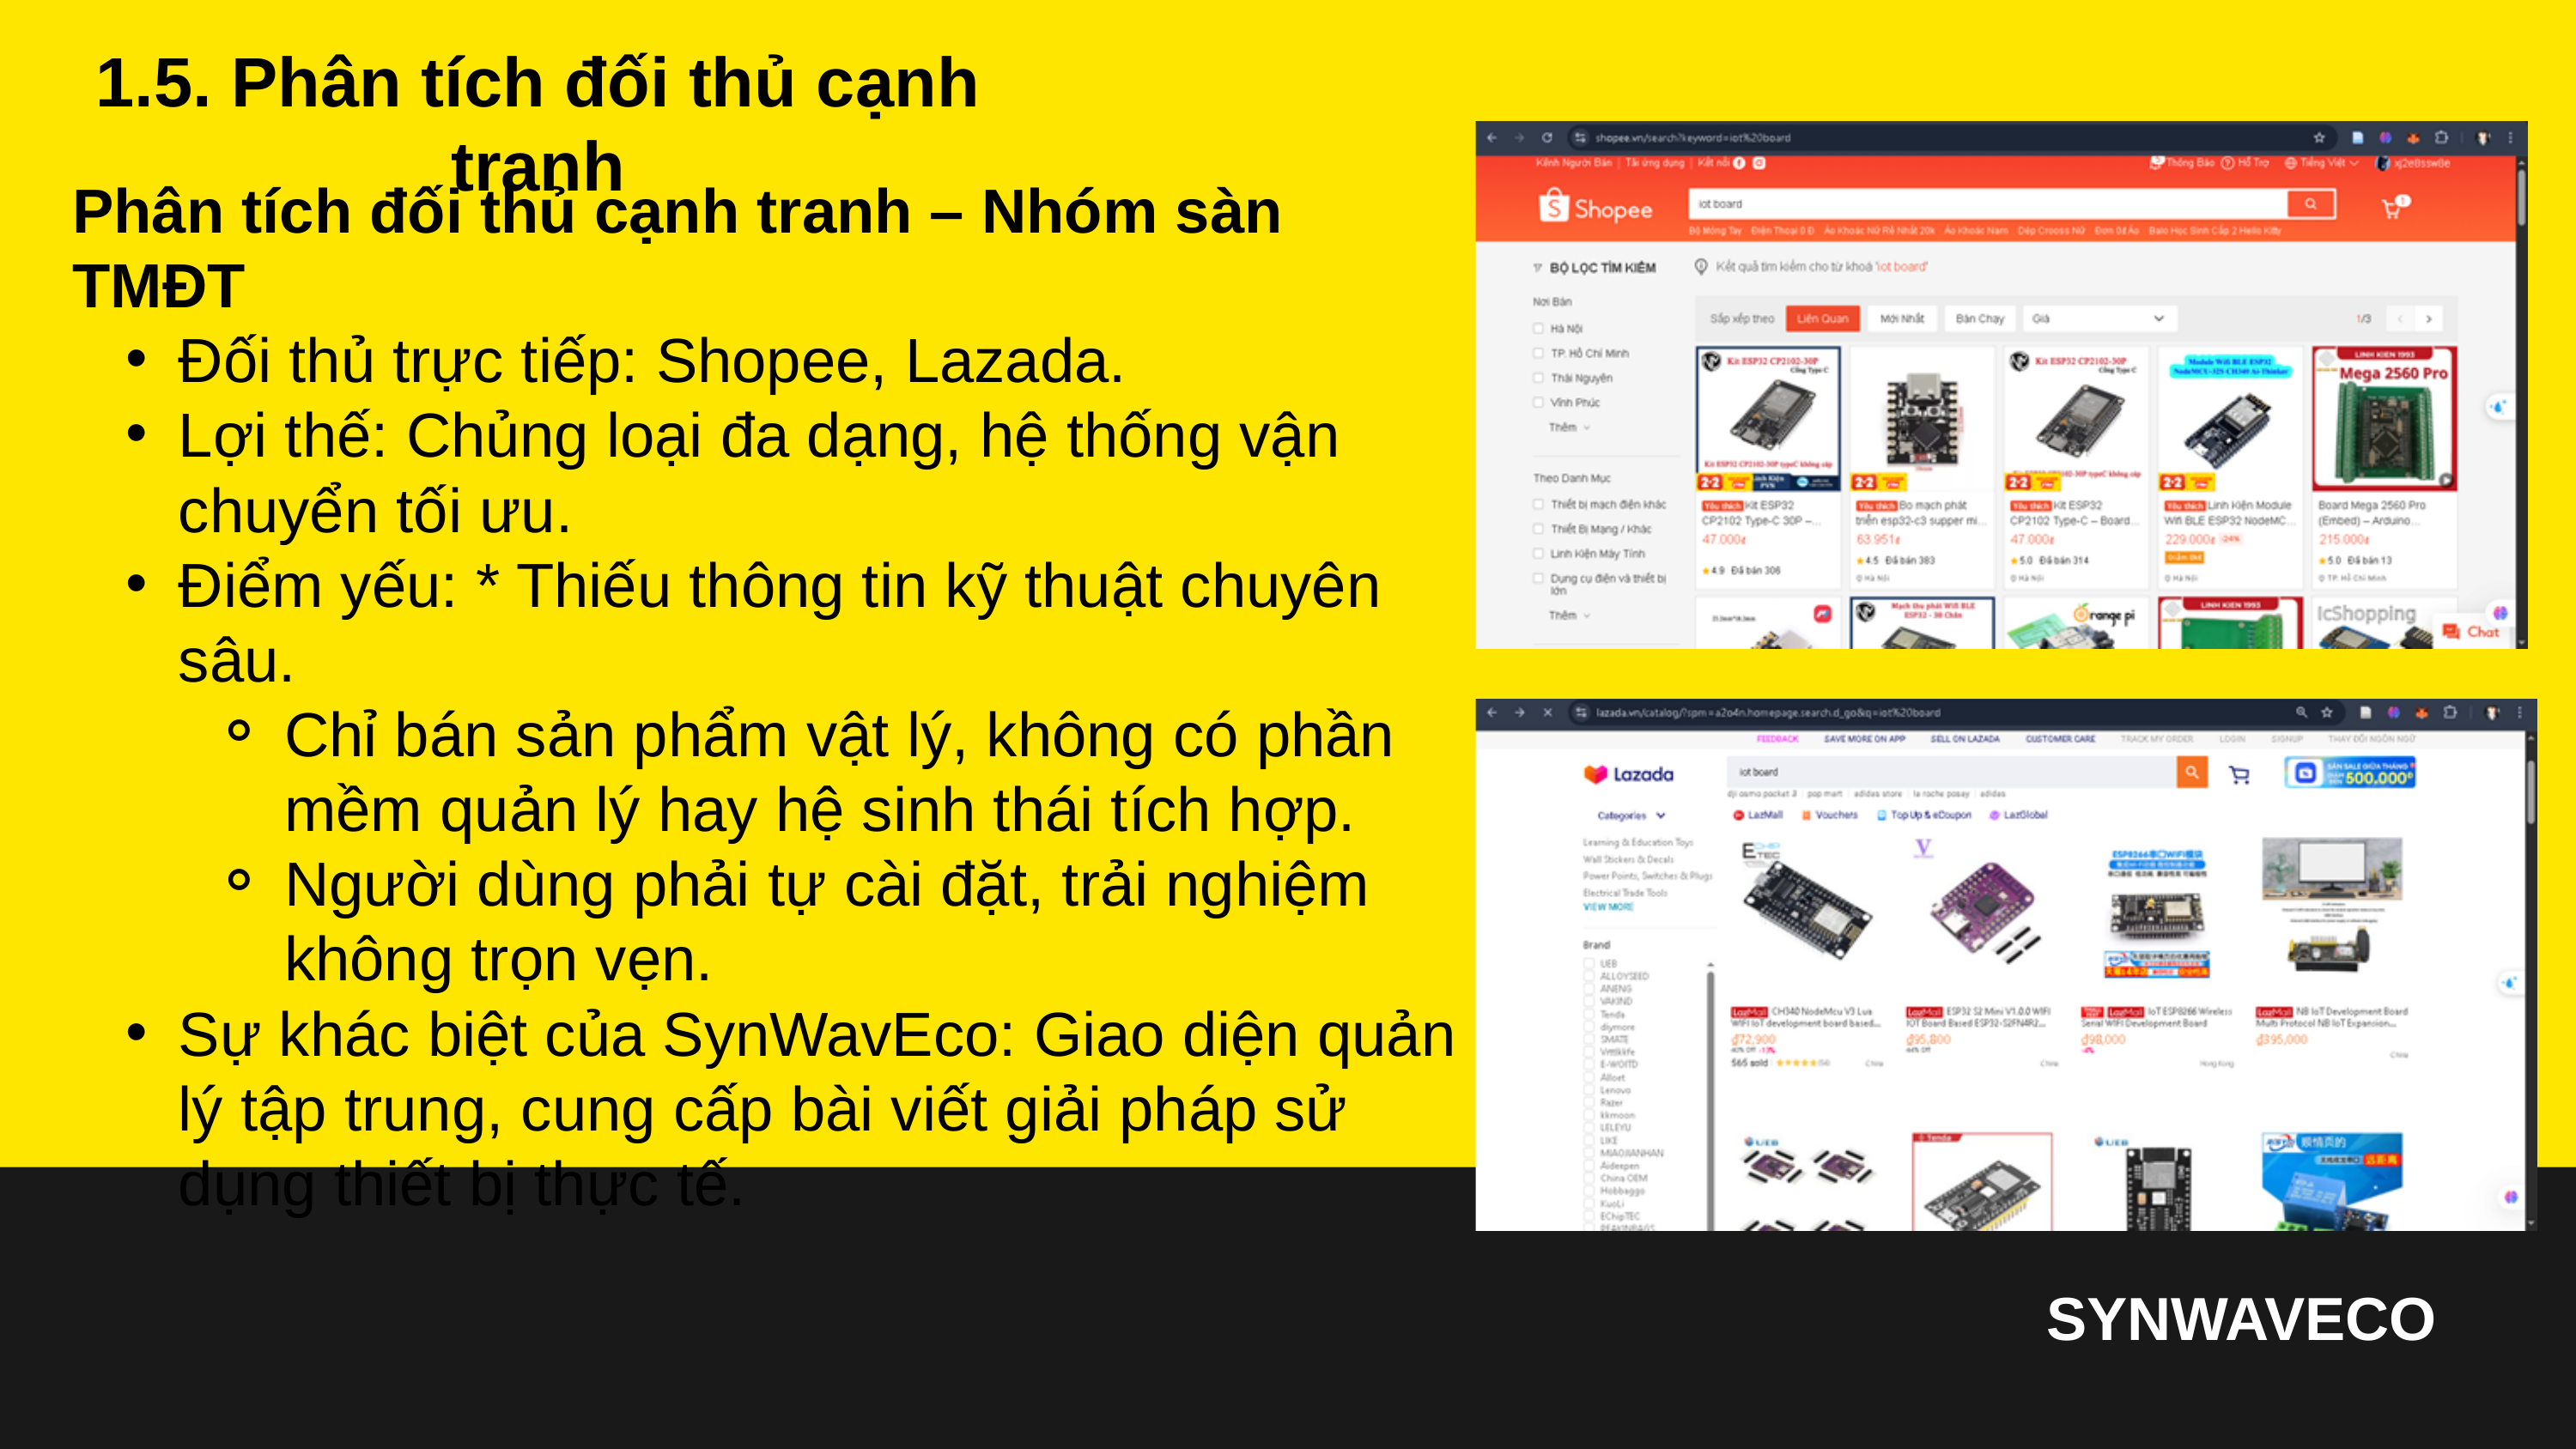

1.5. Phân tích đối thủ cạnh tranh

Phân tích đối thủ cạnh tranh – Nhóm sàn TMĐT
Đối thủ trực tiếp: Shopee, Lazada.
Lợi thế: Chủng loại đa dạng, hệ thống vận chuyển tối ưu.
Điểm yếu: * Thiếu thông tin kỹ thuật chuyên sâu.
Chỉ bán sản phẩm vật lý, không có phần mềm quản lý hay hệ sinh thái tích hợp.
Người dùng phải tự cài đặt, trải nghiệm không trọn vẹn.
Sự khác biệt của SynWavEco: Giao diện quản lý tập trung, cung cấp bài viết giải pháp sử dụng thiết bị thực tế.

SYNWAVECO